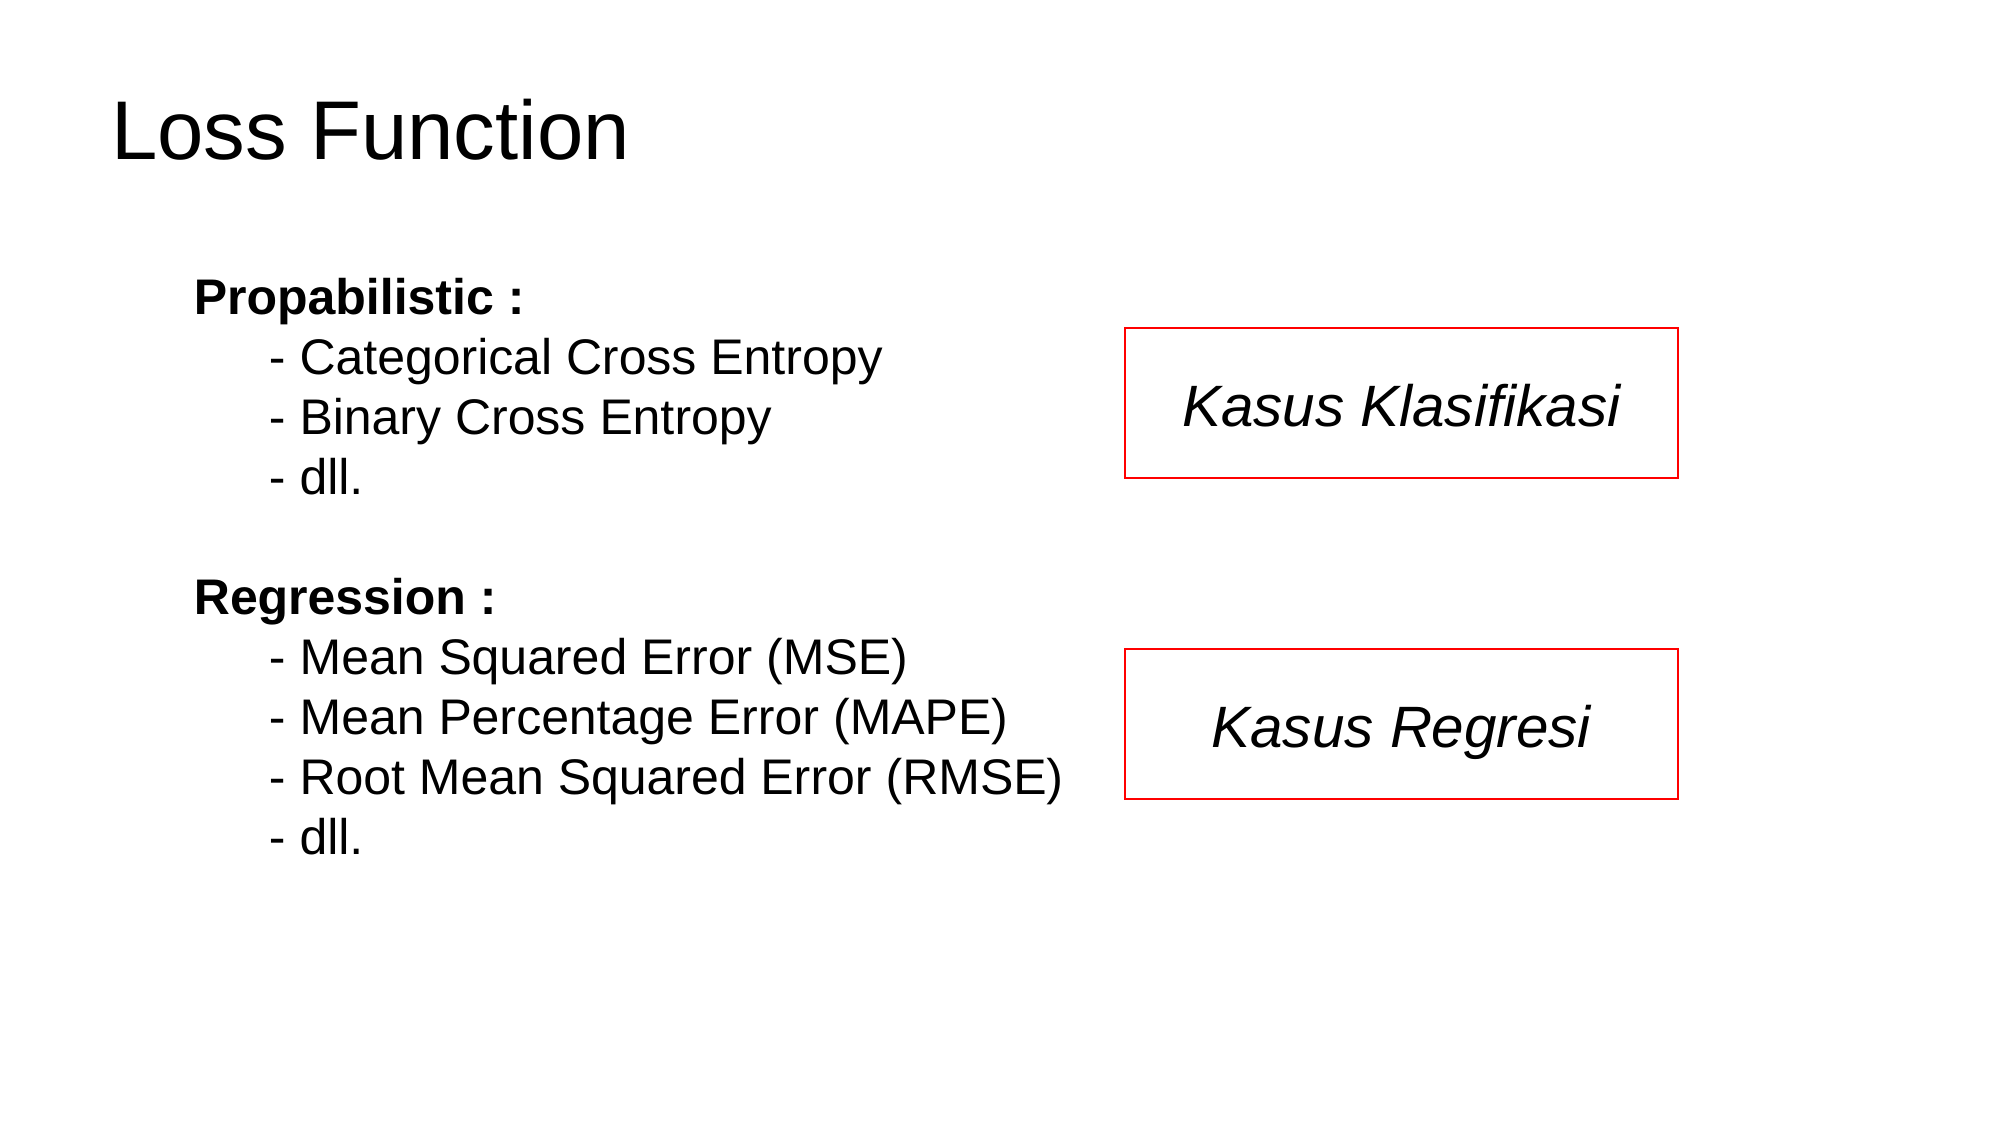

Loss Function
Propabilistic :
- Categorical Cross Entropy
- Binary Cross Entropy
- dll.

Regression :
- Mean Squared Error (MSE)
- Mean Percentage Error (MAPE)
- Root Mean Squared Error (RMSE)
- dll.
Kasus Klasifikasi
Kasus Regresi